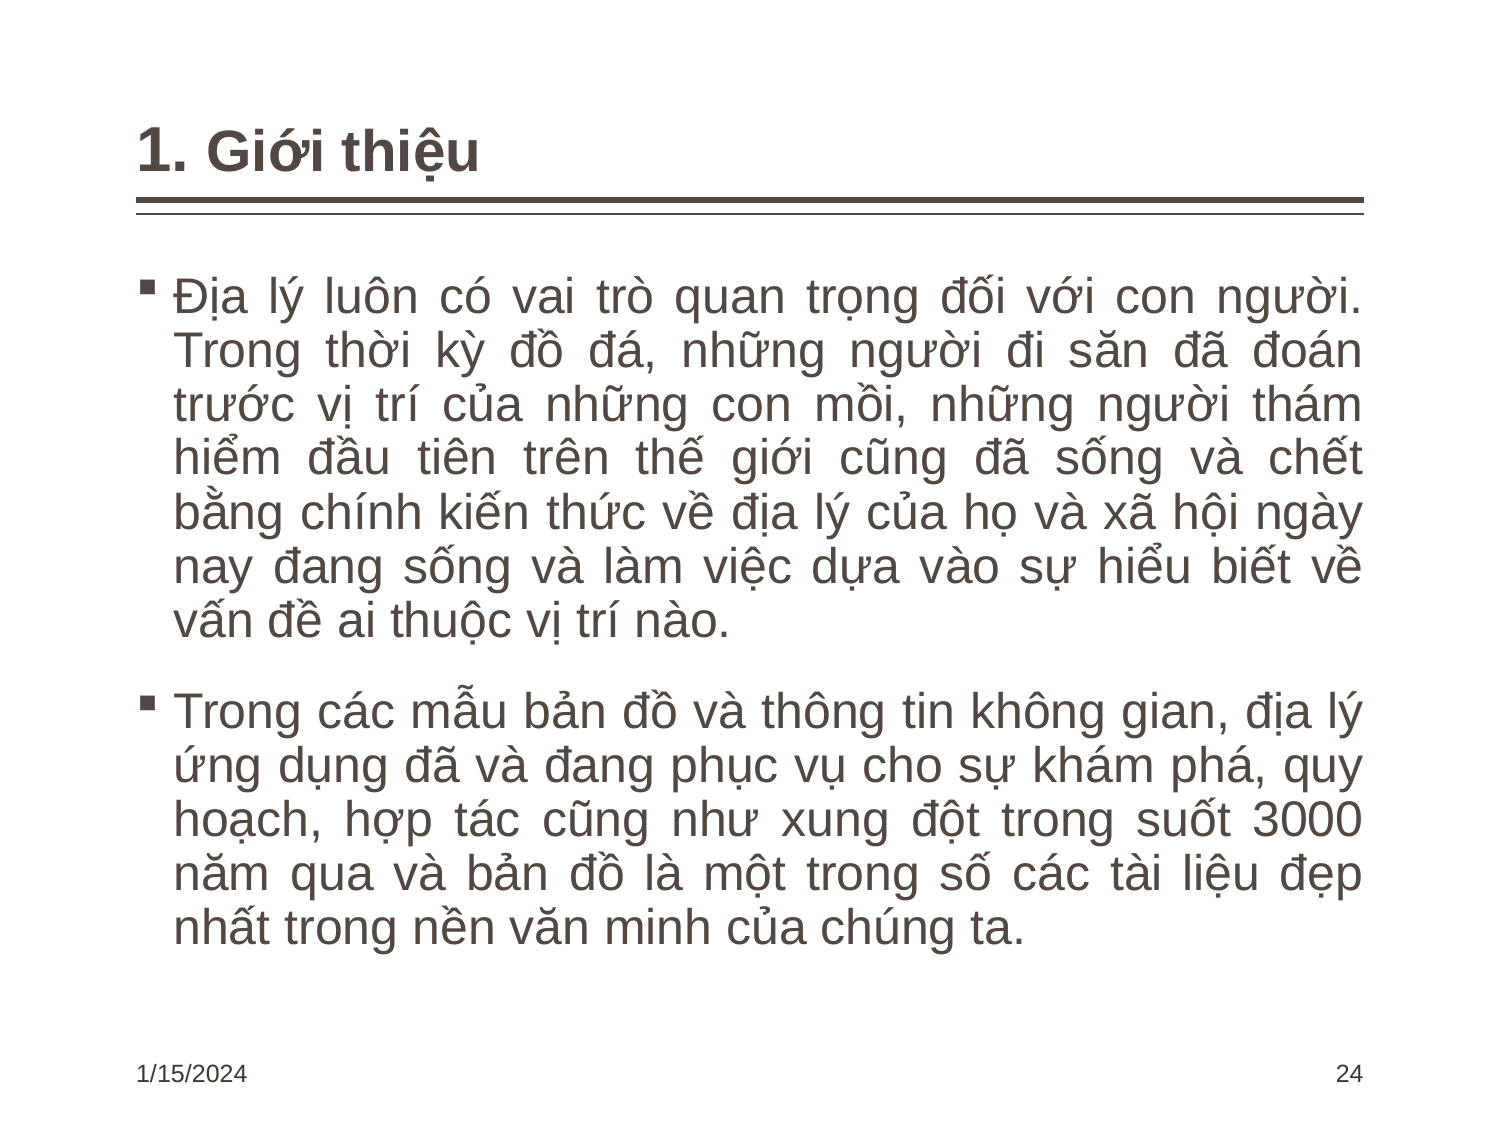

# 1. Giới thiệu
Địa lý luôn có vai trò quan trọng đối với con người. Trong thời kỳ đồ đá, những người đi săn đã đoán trước vị trí của những con mồi, những người thám hiểm đầu tiên trên thế giới cũng đã sống và chết bằng chính kiến thức về địa lý của họ và xã hội ngày nay đang sống và làm việc dựa vào sự hiểu biết về vấn đề ai thuộc vị trí nào.
Trong các mẫu bản đồ và thông tin không gian, địa lý ứng dụng đã và đang phục vụ cho sự khám phá, quy hoạch, hợp tác cũng như xung đột trong suốt 3000 năm qua và bản đồ là một trong số các tài liệu đẹp nhất trong nền văn minh của chúng ta.
1/15/2024
24